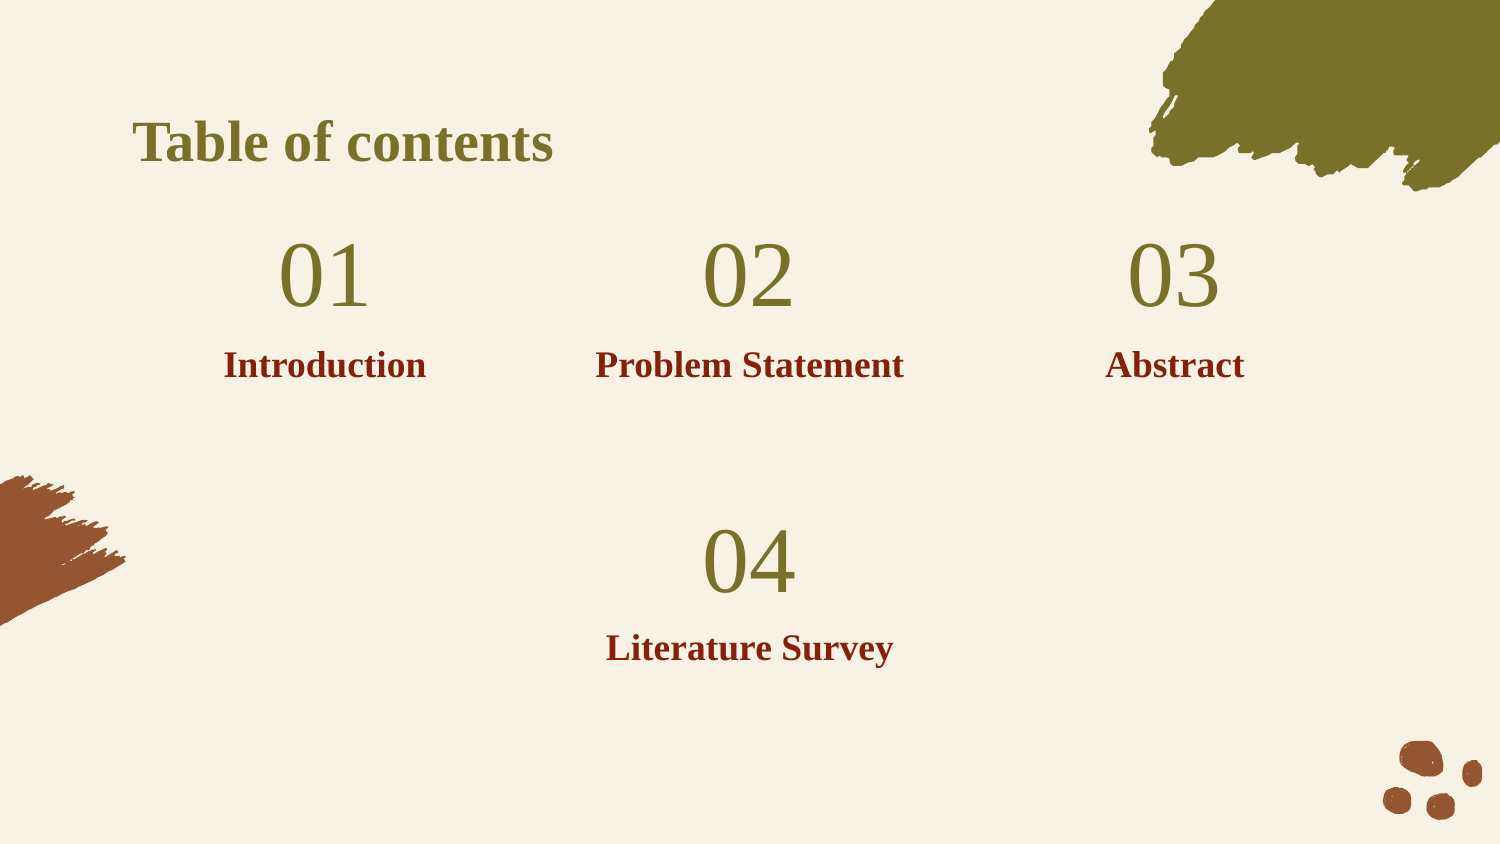

# Table of contents
01
02
03
Introduction
Problem Statement
Abstract

04
Literature Survey